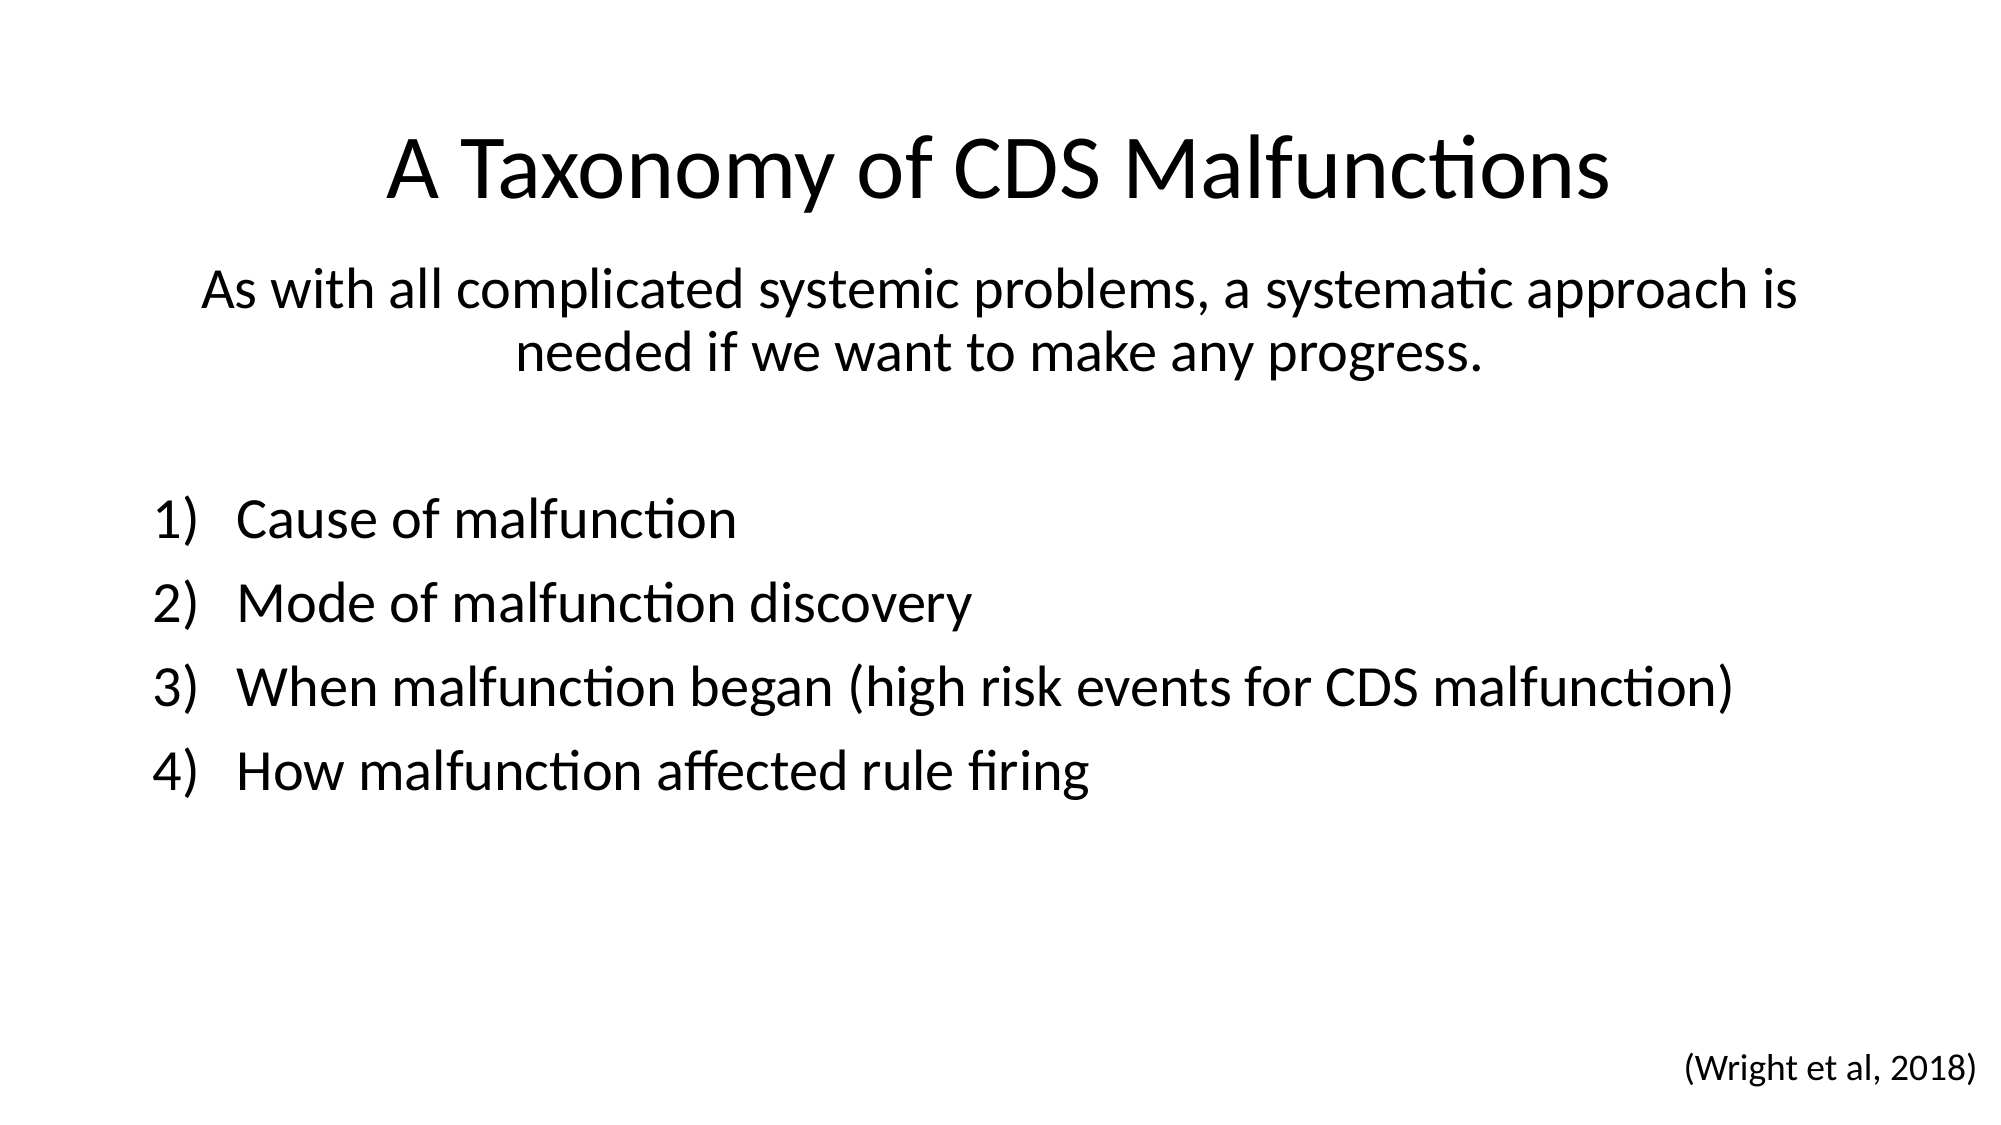

# A Taxonomy of CDS Malfunctions
As with all complicated systemic problems, a systematic approach is needed if we want to make any progress.

Cause of malfunction
Mode of malfunction discovery
When malfunction began (high risk events for CDS malfunction)
How malfunction affected rule firing
(Wright et al, 2018)